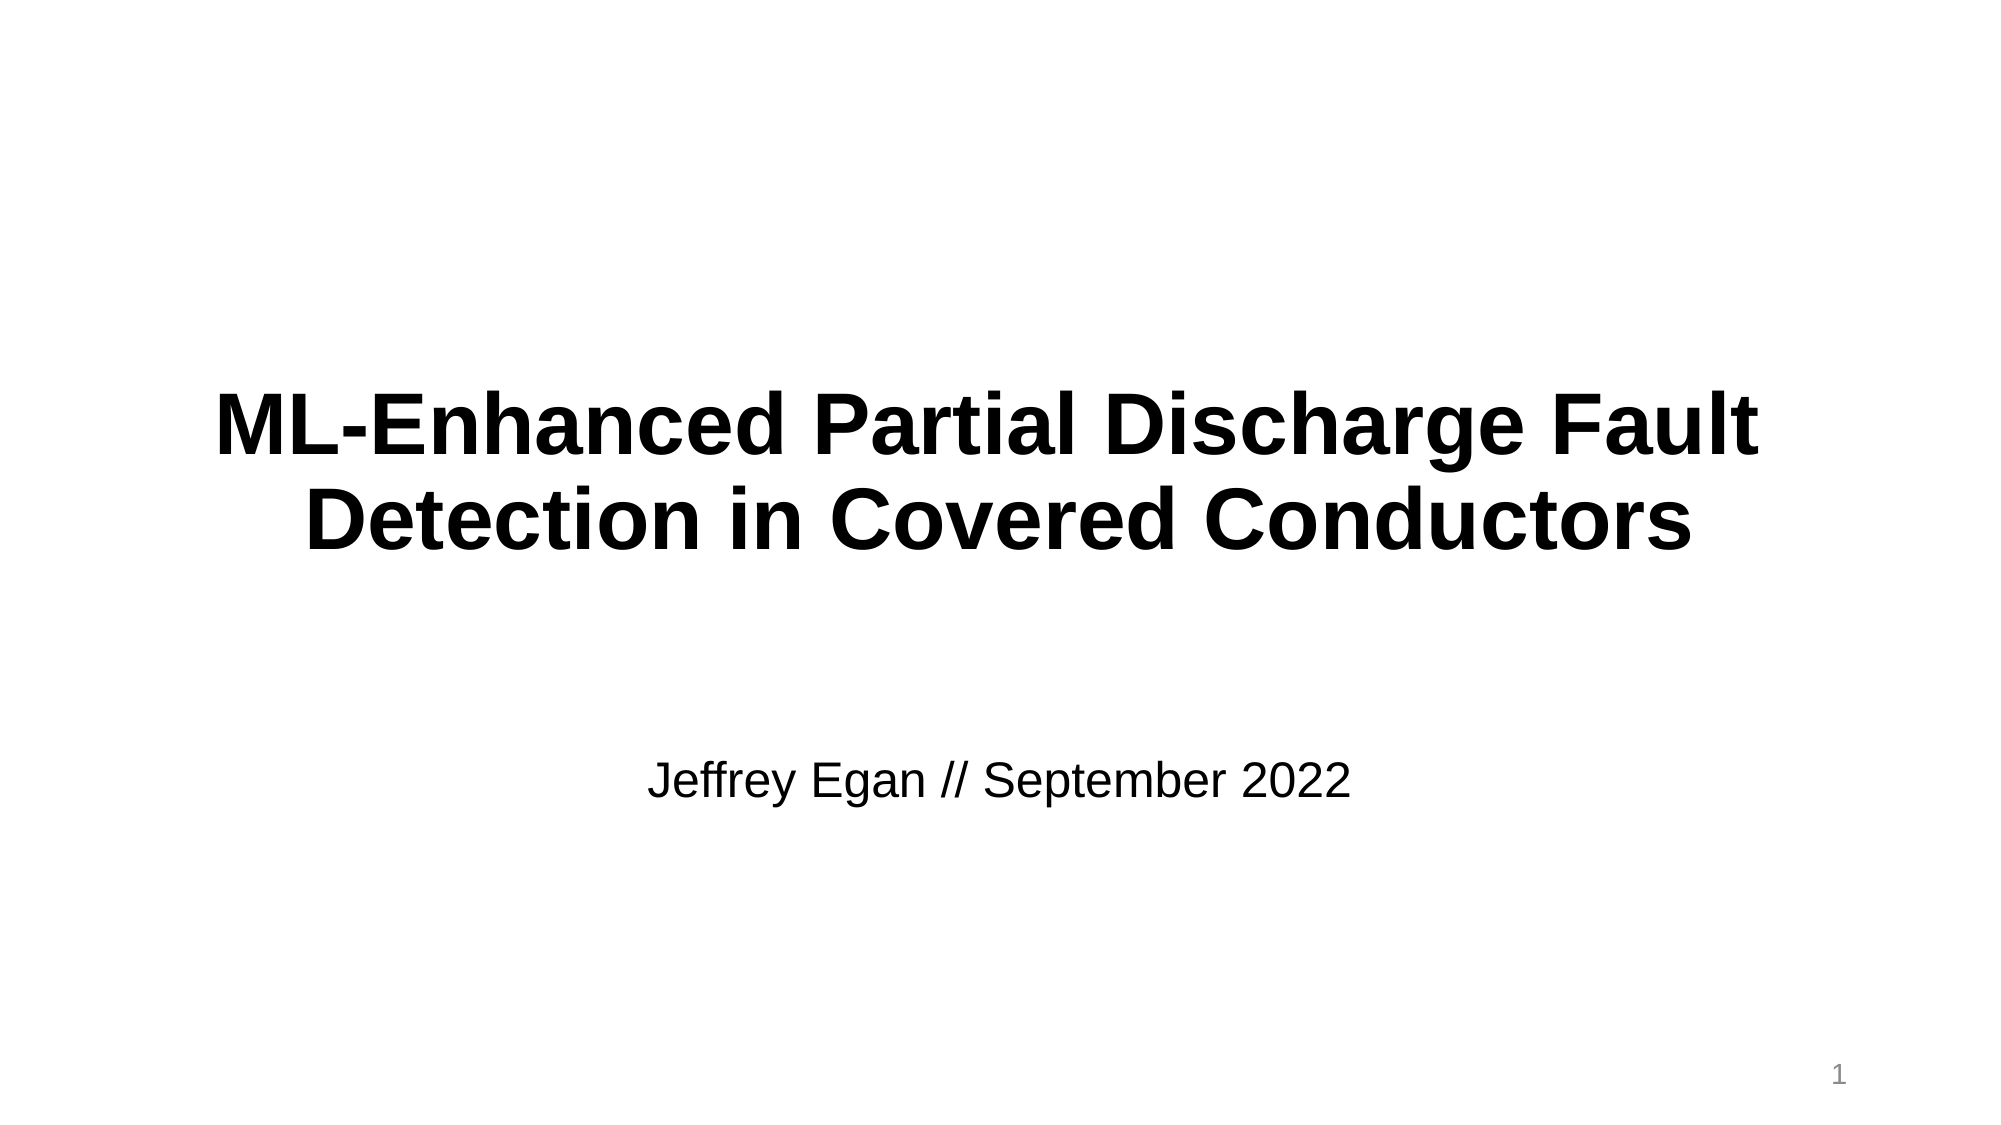

# ML-Enhanced Partial Discharge Fault Detection in Covered Conductors

Jeffrey Egan // September 2022
1